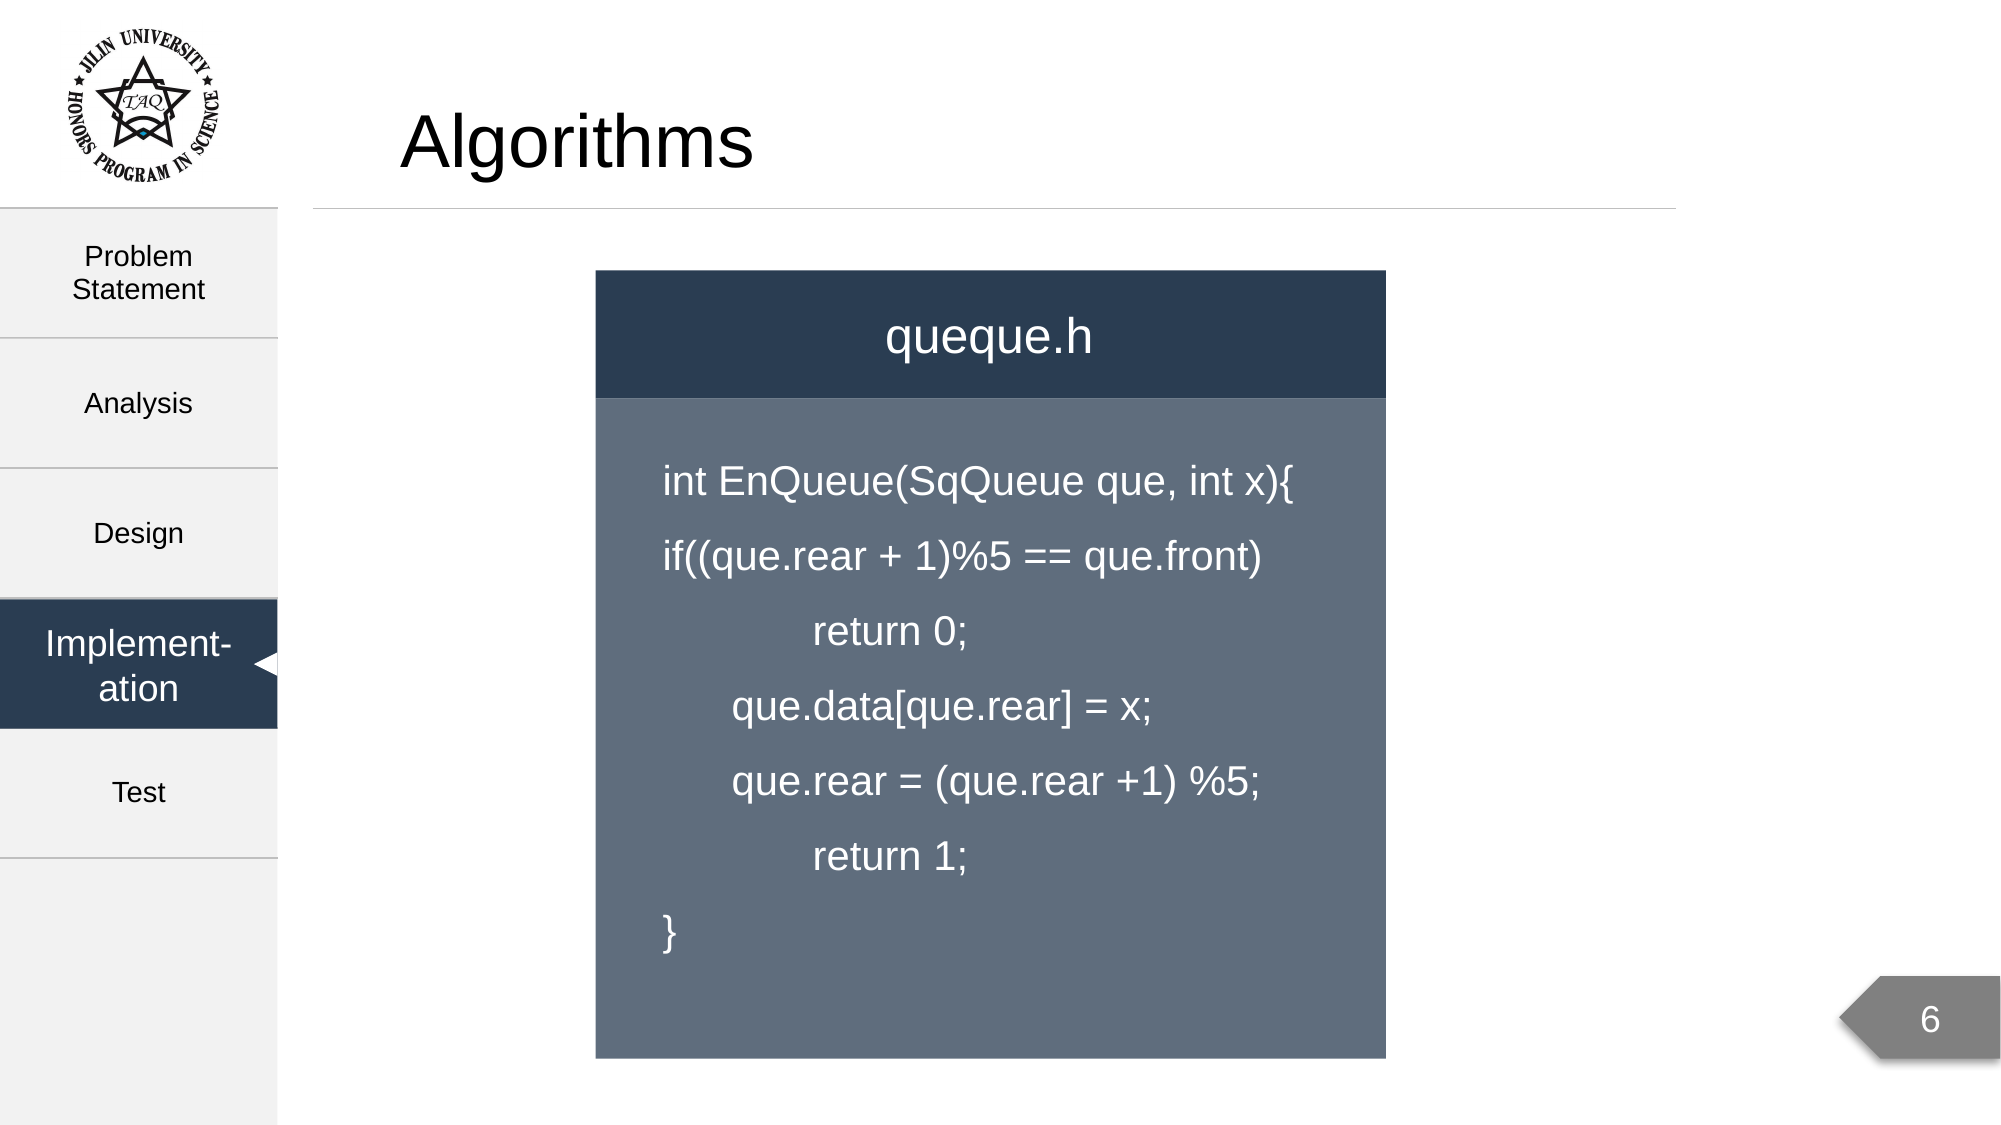

Algorithms

queque.h

int EnQueue(SqQueue que, int x){
if((que.rear + 1)%5 == que.front)
	return 0;
      que.data[que.rear] = x;
      que.rear = (que.rear +1) %5;
	return 1;
}